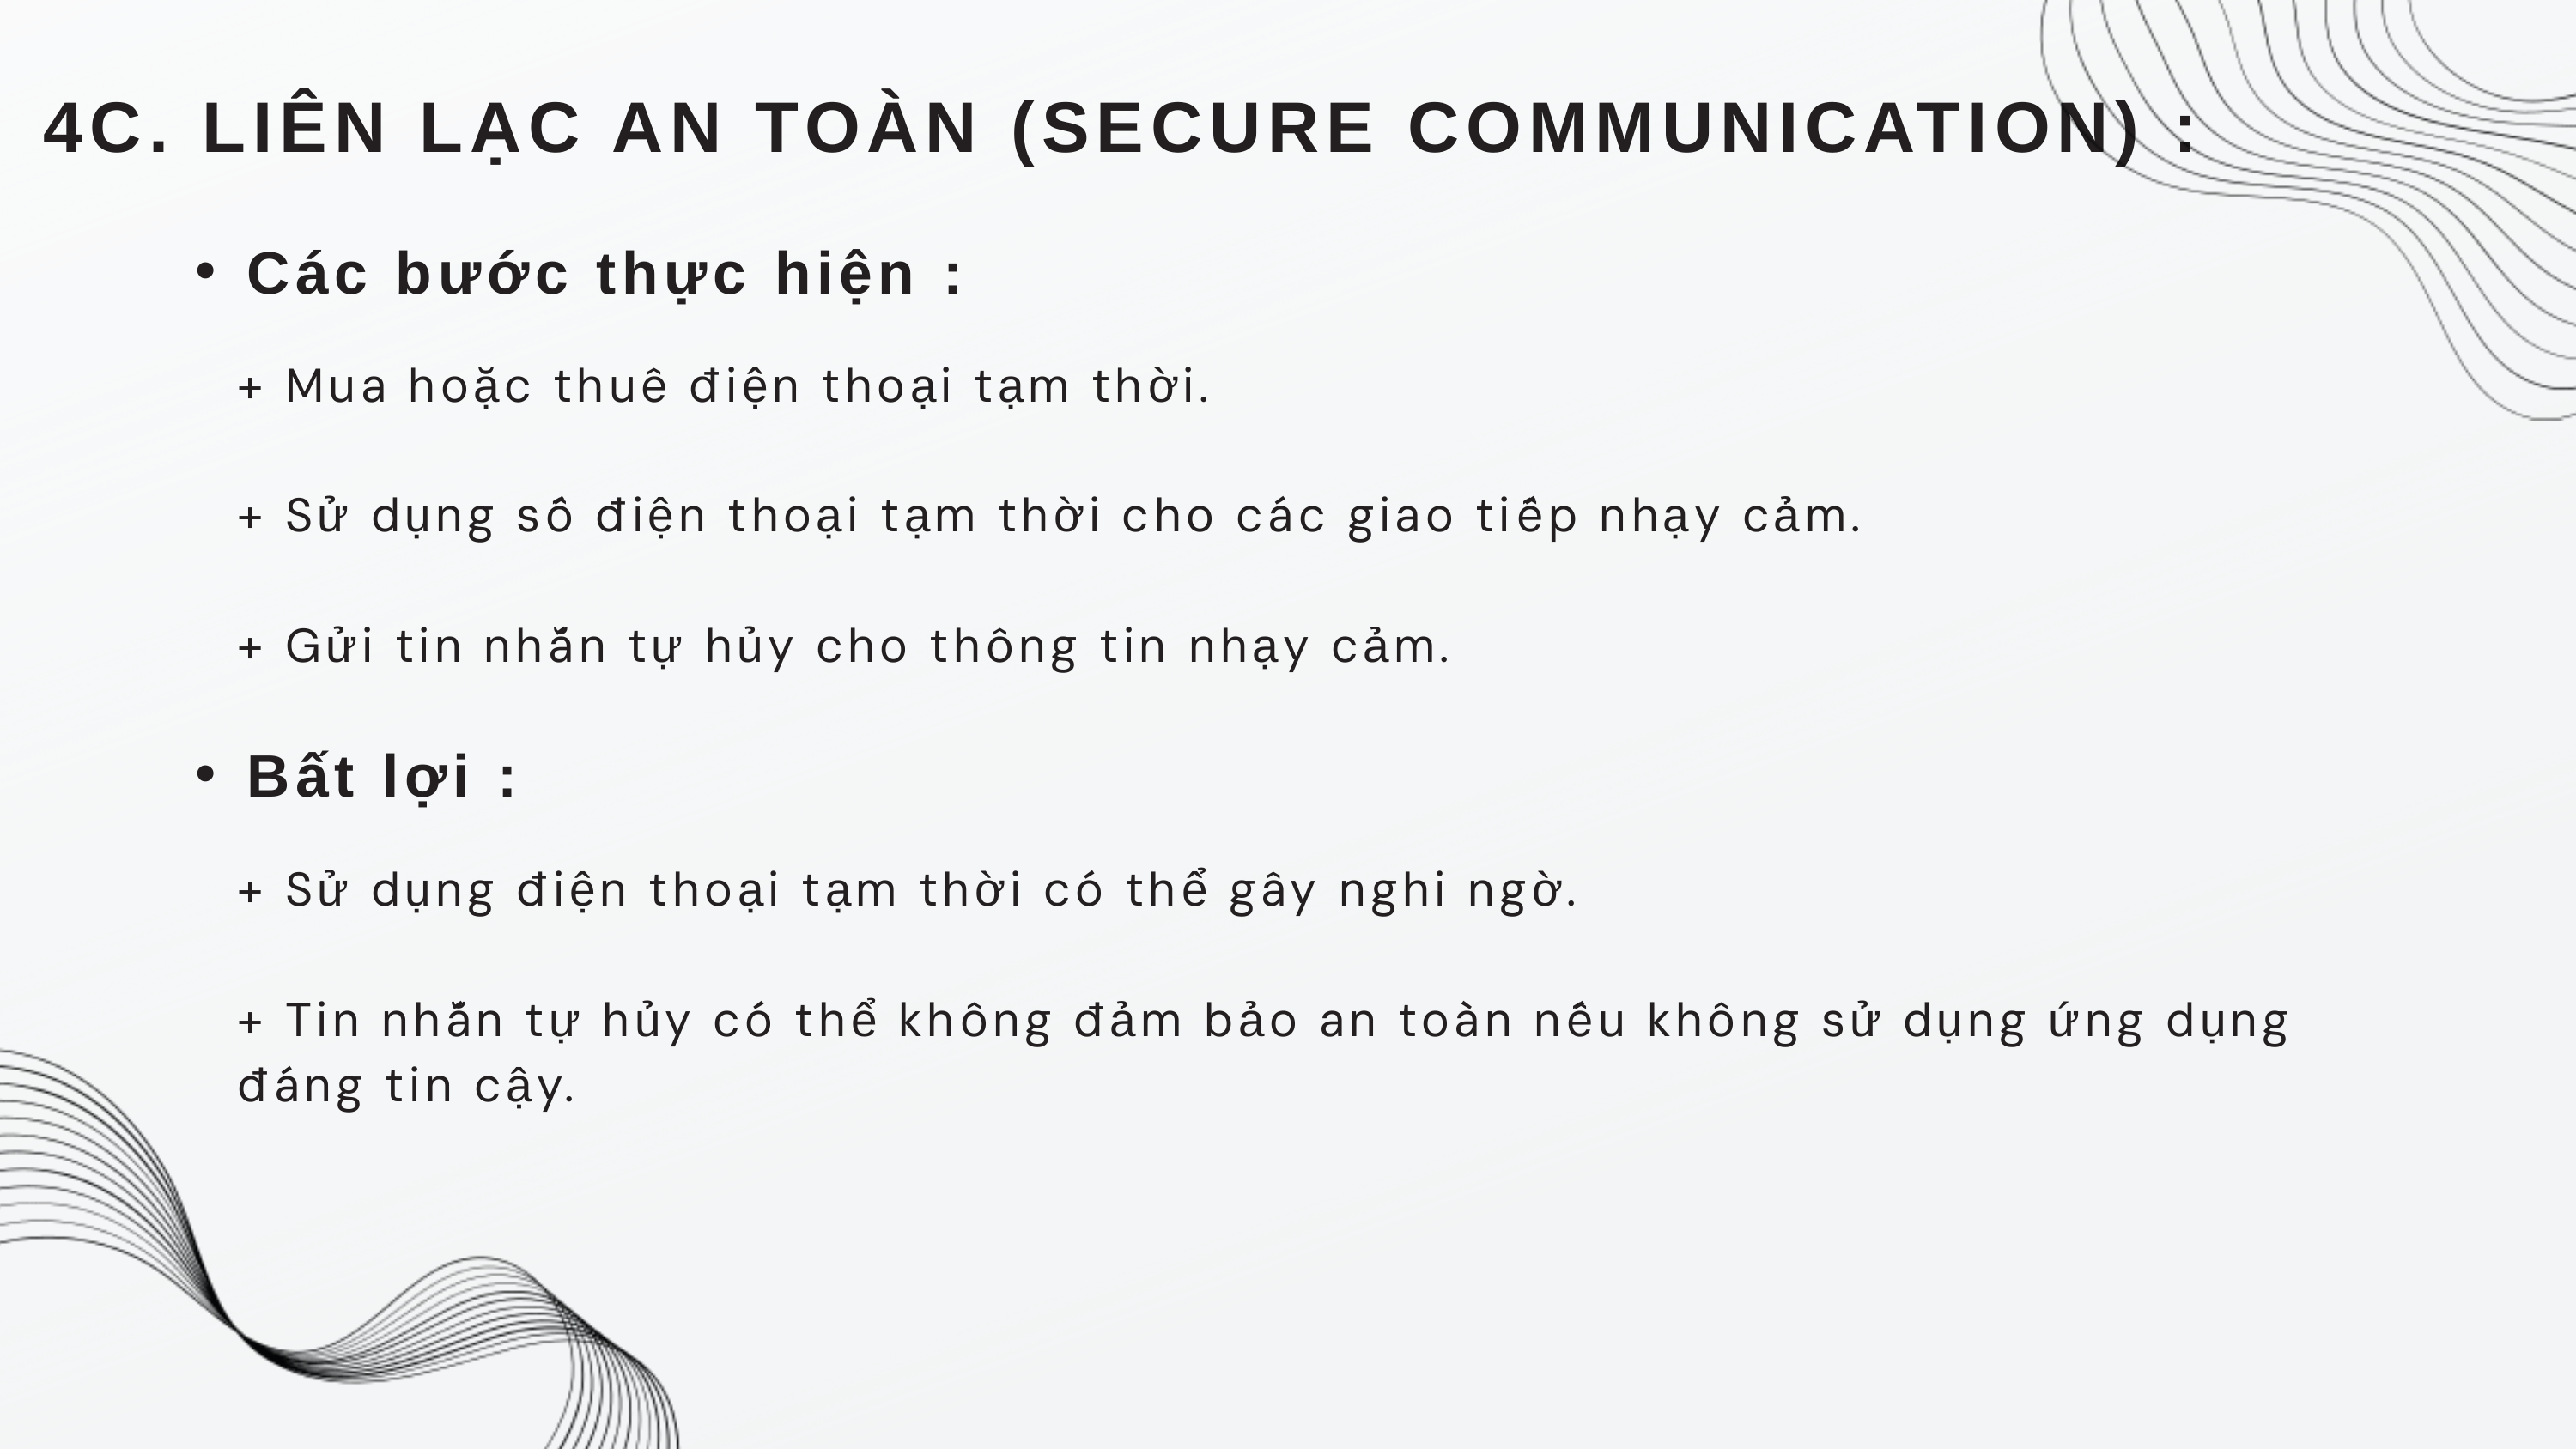

4C. LIÊN LẠC AN TOÀN (SECURE COMMUNICATION) :
Các bước thực hiện :

+ Mua hoặc thuê điện thoại tạm thời.

+ Sử dụng số điện thoại tạm thời cho các giao tiếp nhạy cảm.

+ Gửi tin nhắn tự hủy cho thông tin nhạy cảm.
Bất lợi :

+ Sử dụng điện thoại tạm thời có thể gây nghi ngờ.

+ Tin nhắn tự hủy có thể không đảm bảo an toàn nếu không sử dụng ứng dụng đáng tin cậy.